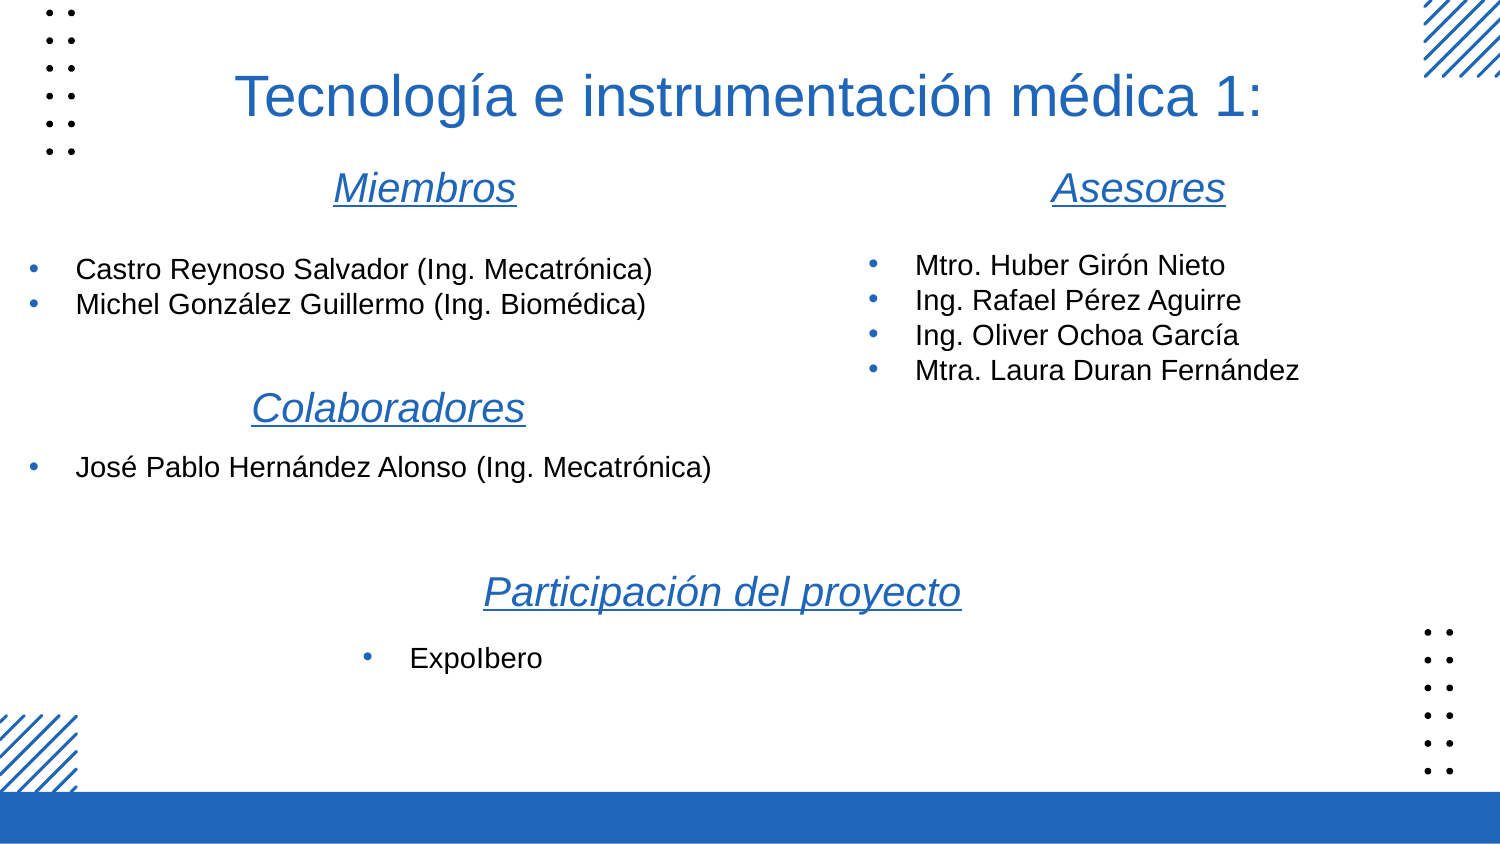

# Tecnología e instrumentación médica 1:
Asesores
Miembros

Castro Reynoso Salvador (Ing. Mecatrónica)
Michel González Guillermo (Ing. Biomédica)
Mtro. Huber Girón Nieto
Ing. Rafael Pérez Aguirre
Ing. Oliver Ochoa García
Mtra. Laura Duran Fernández
Colaboradores
José Pablo Hernández Alonso (Ing. Mecatrónica)
Participación del proyecto
ExpoIbero